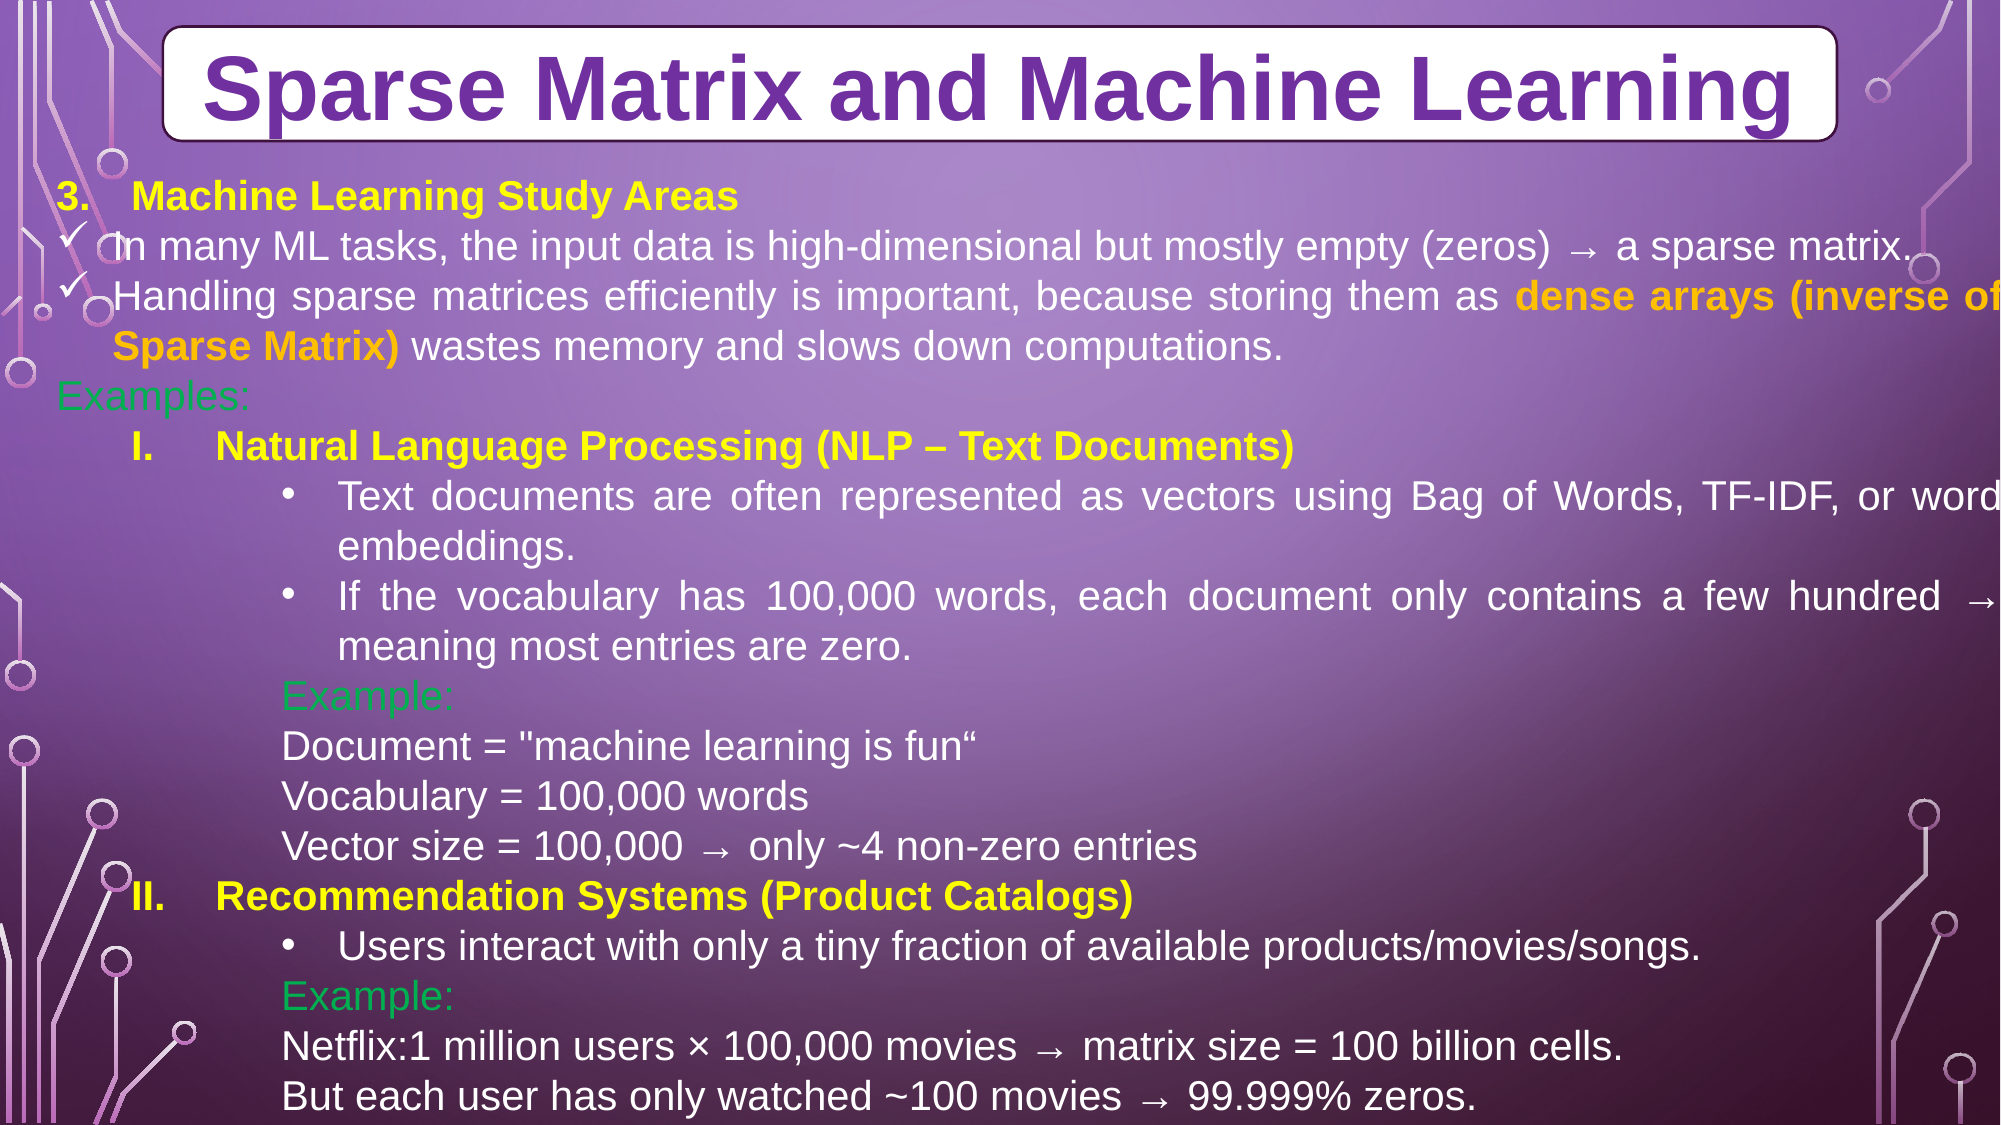

Sparse Matrix and Machine Learning
Machine Learning Study Areas
In many ML tasks, the input data is high-dimensional but mostly empty (zeros) → a sparse matrix.
Handling sparse matrices efficiently is important, because storing them as dense arrays (inverse of Sparse Matrix) wastes memory and slows down computations.
Examples:
Natural Language Processing (NLP – Text Documents)
Text documents are often represented as vectors using Bag of Words, TF-IDF, or word embeddings.
If the vocabulary has 100,000 words, each document only contains a few hundred → meaning most entries are zero.
Example:
Document = "machine learning is fun“
Vocabulary = 100,000 words
Vector size = 100,000 → only ~4 non-zero entries
Recommendation Systems (Product Catalogs)
Users interact with only a tiny fraction of available products/movies/songs.
Example:
Netflix:1 million users × 100,000 movies → matrix size = 100 billion cells.
But each user has only watched ~100 movies → 99.999% zeros.